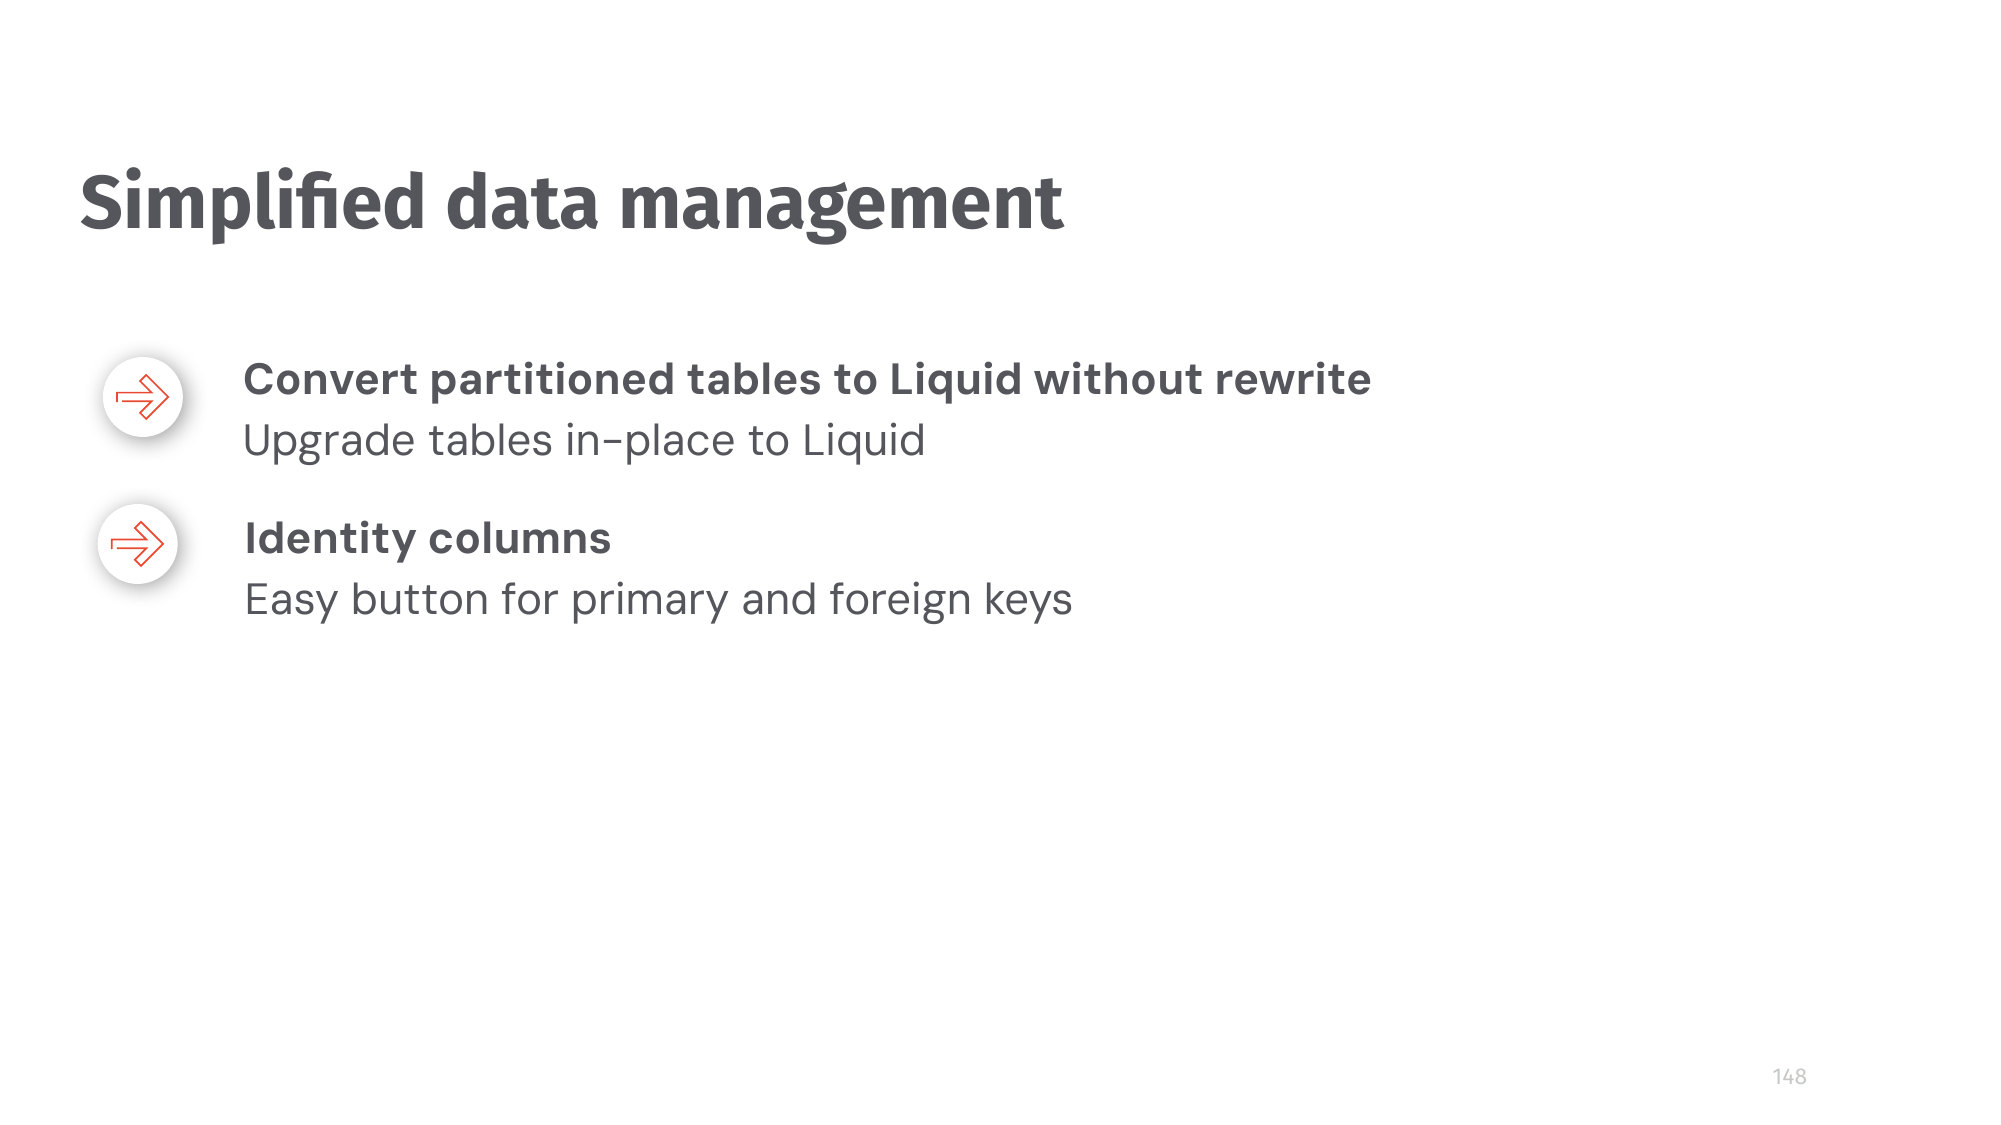

# Simplified data management
Convert partitioned tables to Liquid without rewrite
Upgrade tables in-place to Liquid

Identity columns
Easy button for primary and foreign keys

148